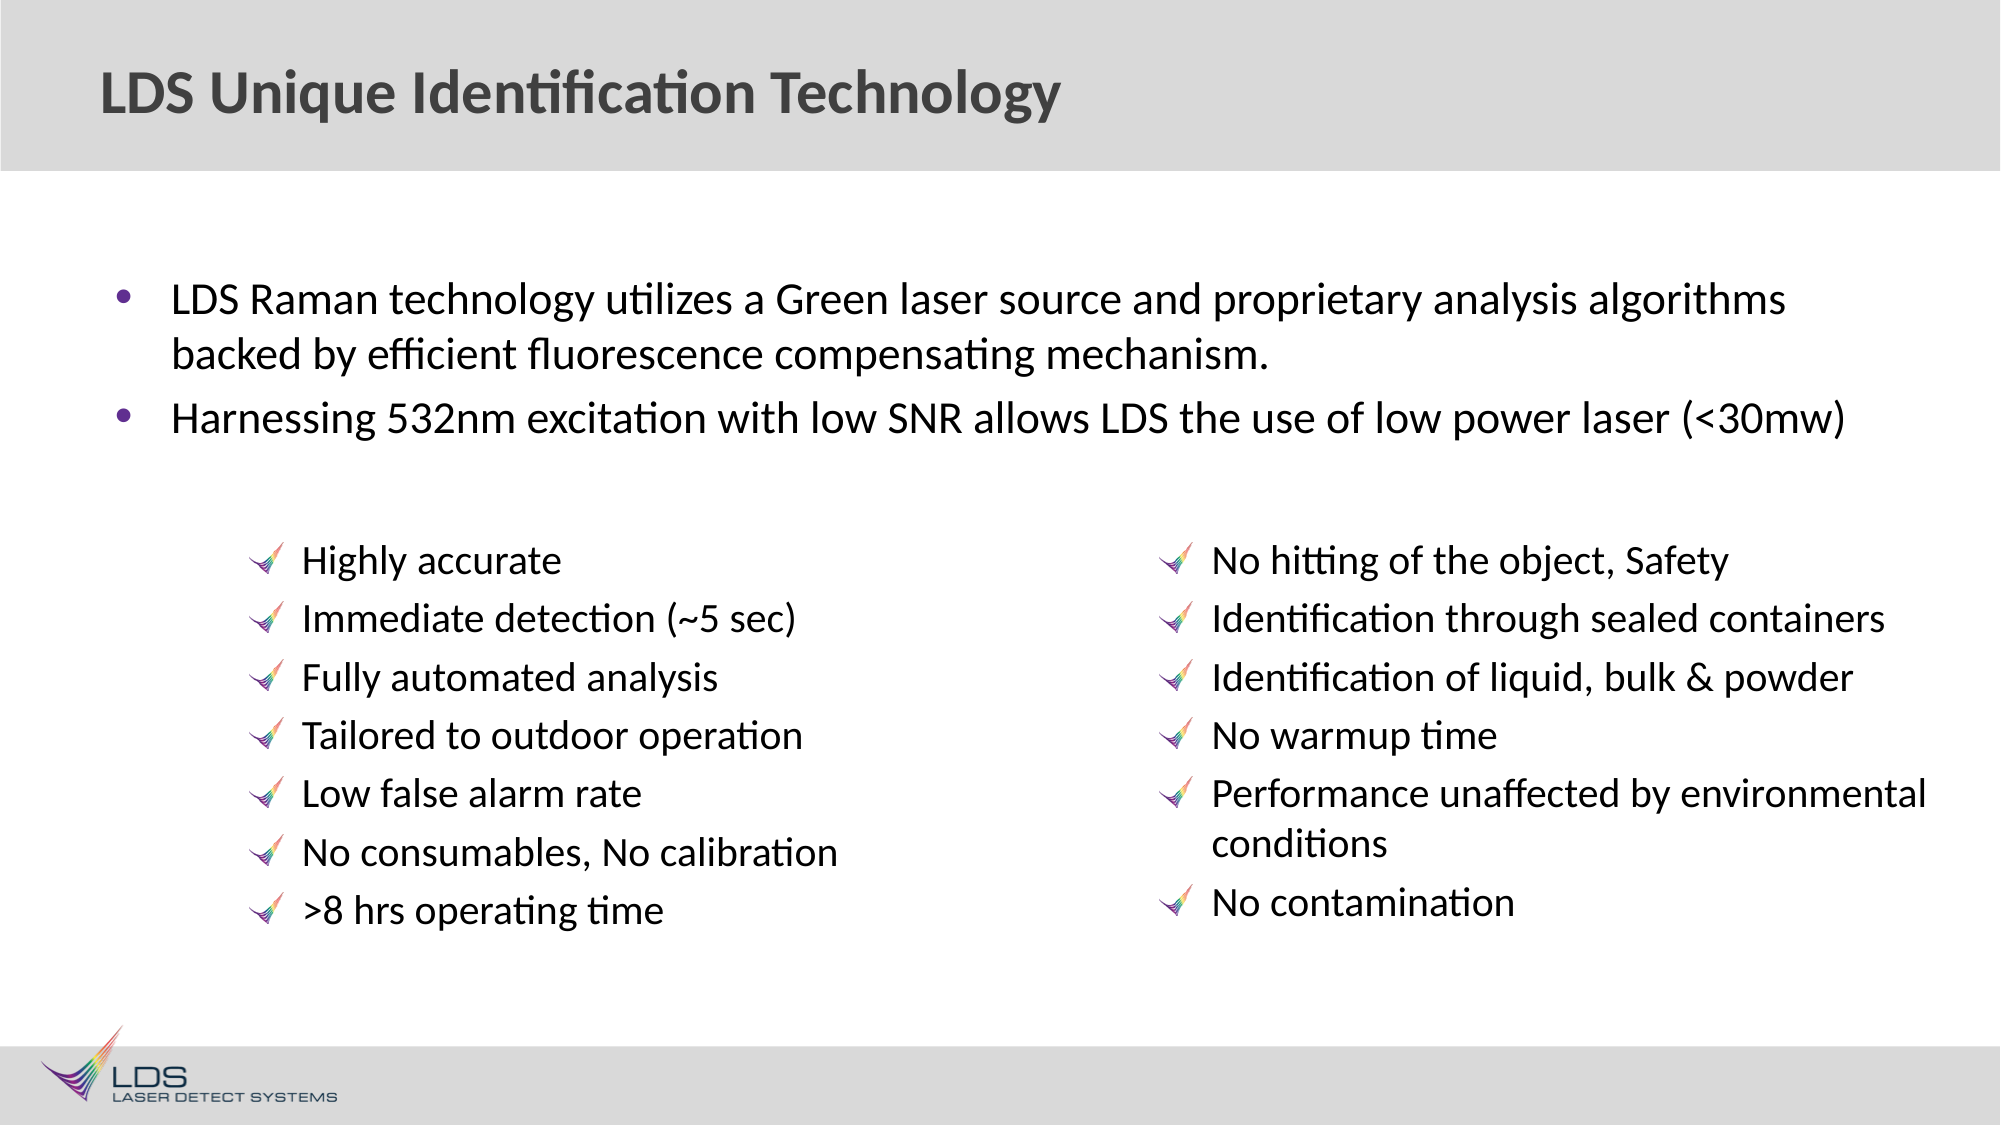

# LDS Unique Identification Technology
LDS Raman technology utilizes a Green laser source and proprietary analysis algorithms backed by efficient fluorescence compensating mechanism.
Harnessing 532nm excitation with low SNR allows LDS the use of low power laser (<30mw)
Highly accurate
Immediate detection (~5 sec)
Fully automated analysis
Tailored to outdoor operation
Low false alarm rate
No consumables, No calibration
>8 hrs operating time
No hitting of the object, Safety
Identification through sealed containers
Identification of liquid, bulk & powder
No warmup time
Performance unaffected by environmental conditions
No contamination